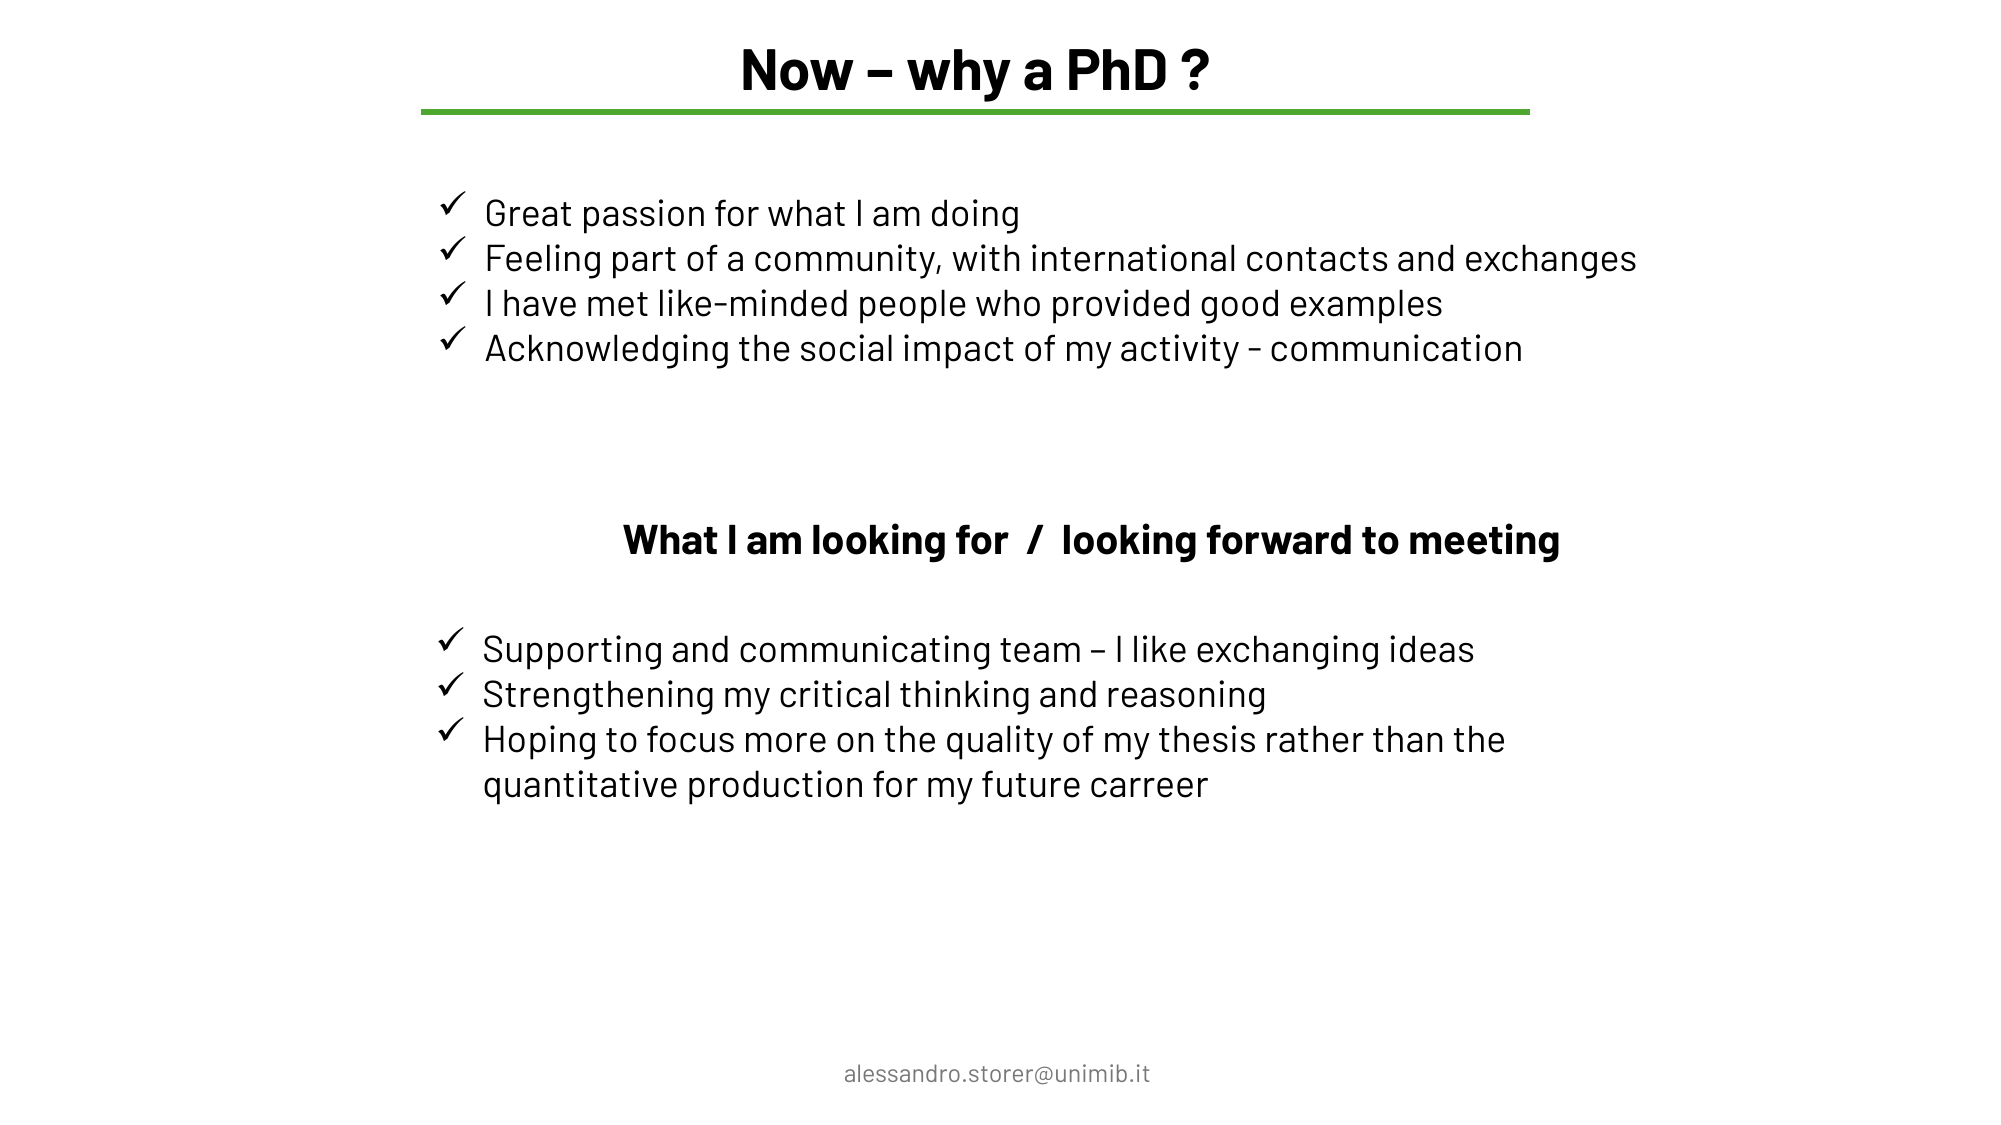

Now – why a PhD ?
Great passion for what I am doing
Feeling part of a community, with international contacts and exchanges
I have met like-minded people who provided good examples
Acknowledging the social impact of my activity - communication

What I am looking for  /  looking forward to meeting
Supporting and communicating team – I like exchanging ideas
Strengthening my critical thinking and reasoning
Hoping to focus more on the quality of my thesis rather than the quantitative production for my future carreer

alessandro.storer@unimib.it